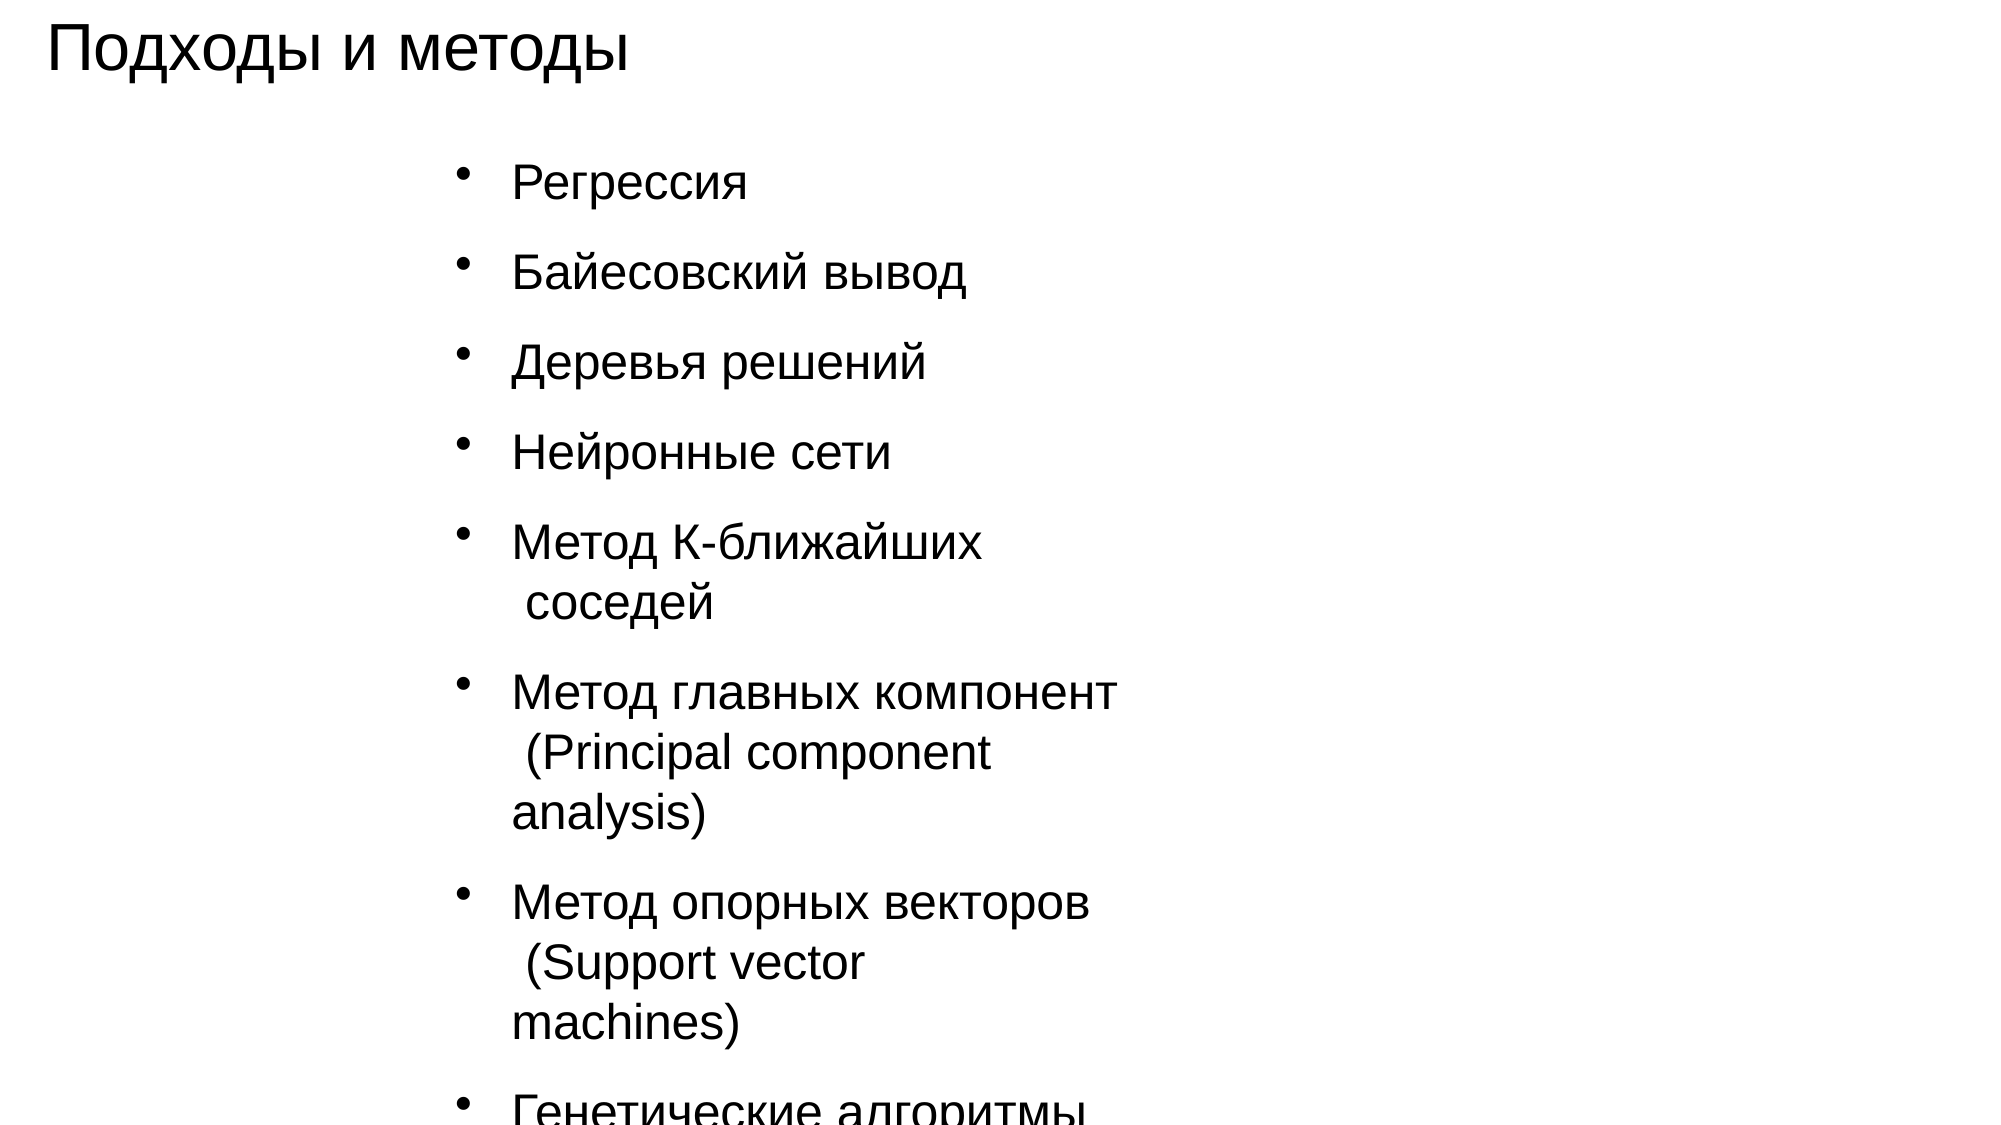

# Подходы и методы
Регрессия
Байесовский вывод
Деревья решений
Нейронные сети
Метод К-ближайших  соседей
Метод главных компонент  (Principal component  analysis)
Метод опорных векторов  (Support vector machines)
Генетические алгоритмы